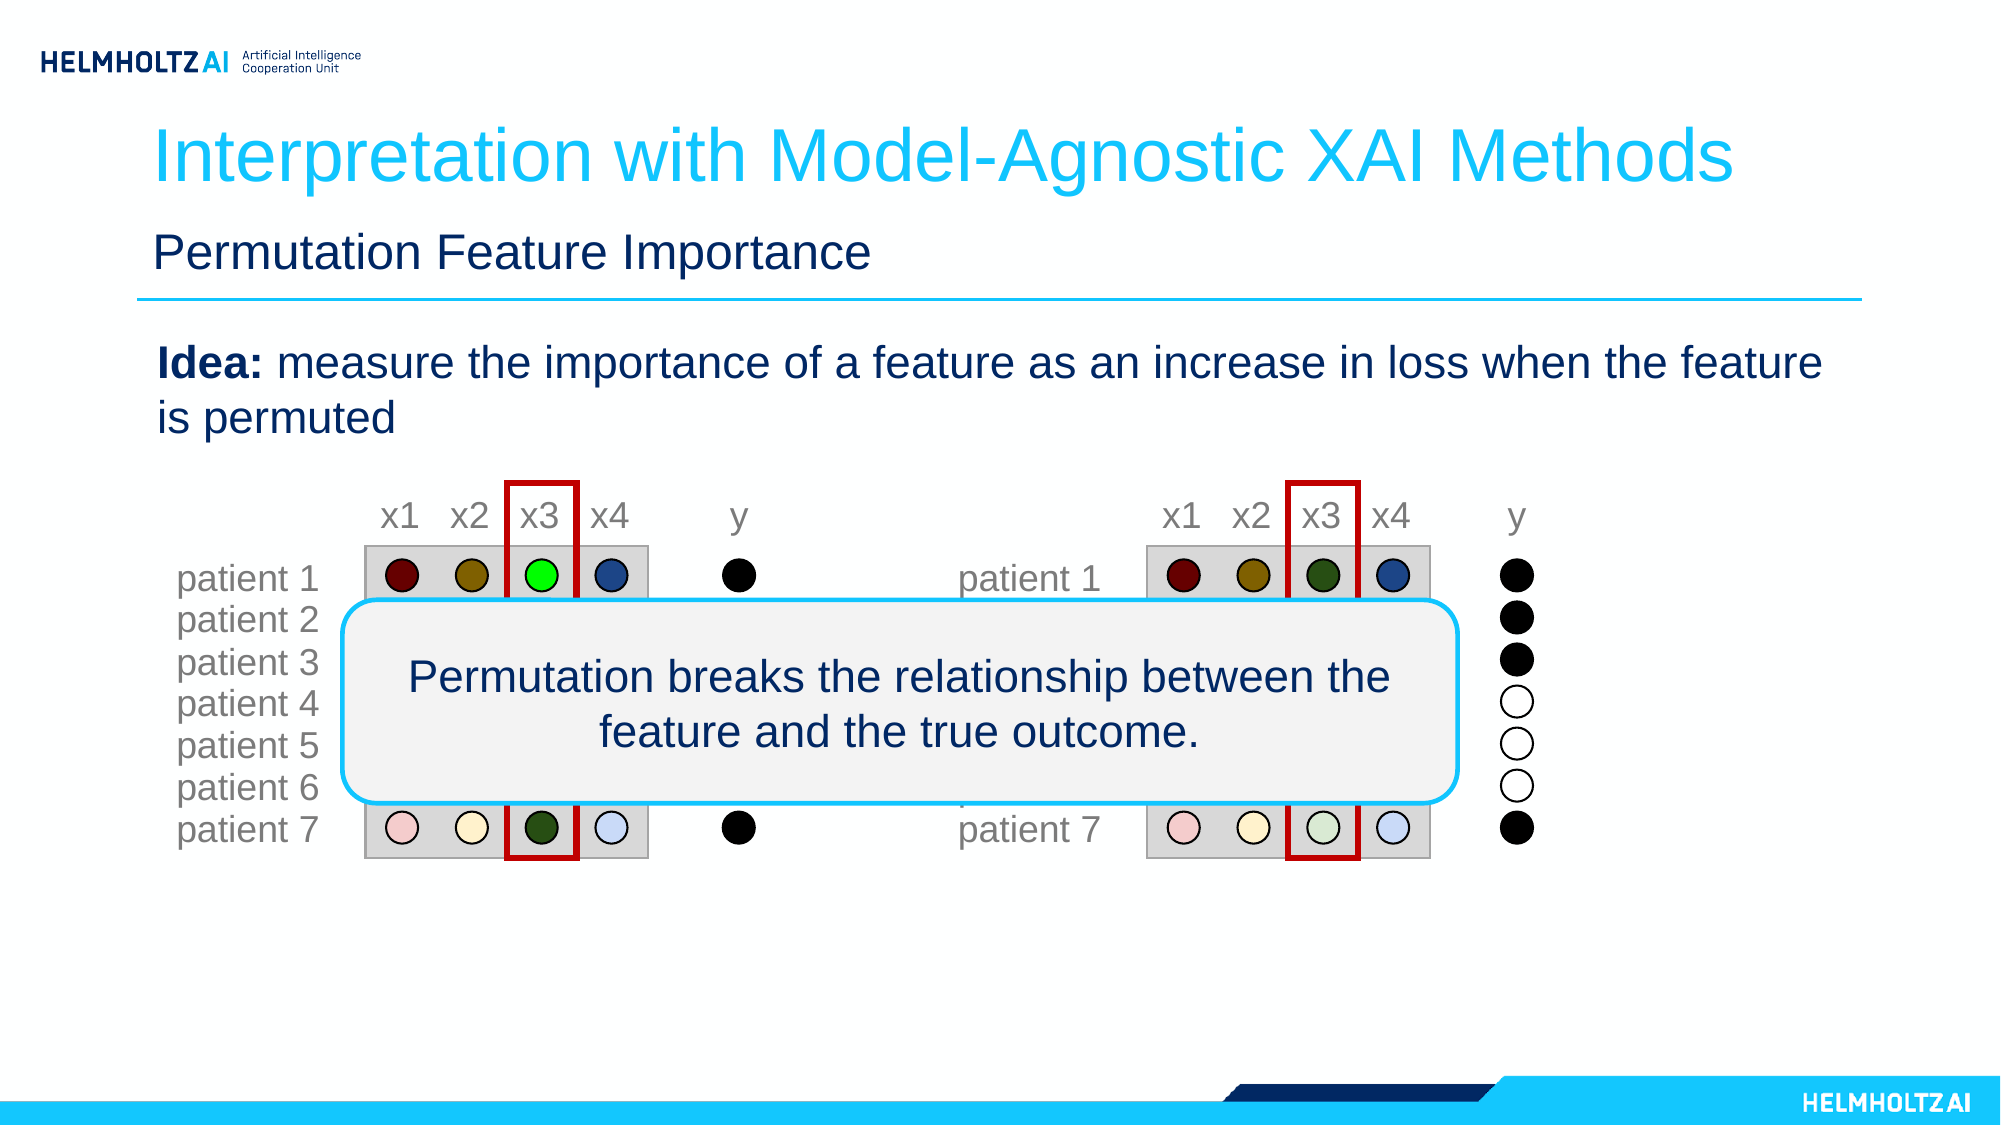

# Interpretation with Model-Agnostic XAI Methods
Permutation Feature Importance
Idea: measure the importance of a feature as an increase in loss when the feature is permuted
y
y
x1
x2
x3
x4
x1
x2
x3
x4

patient 1
patient 1

patient 2
patient 2
Permutation breaks the relationship between the feature and the true outcome.

patient 3
patient 3

patient 4
patient 4

patient 5
patient 5

patient 6
patient 6

patient 7
patient 7